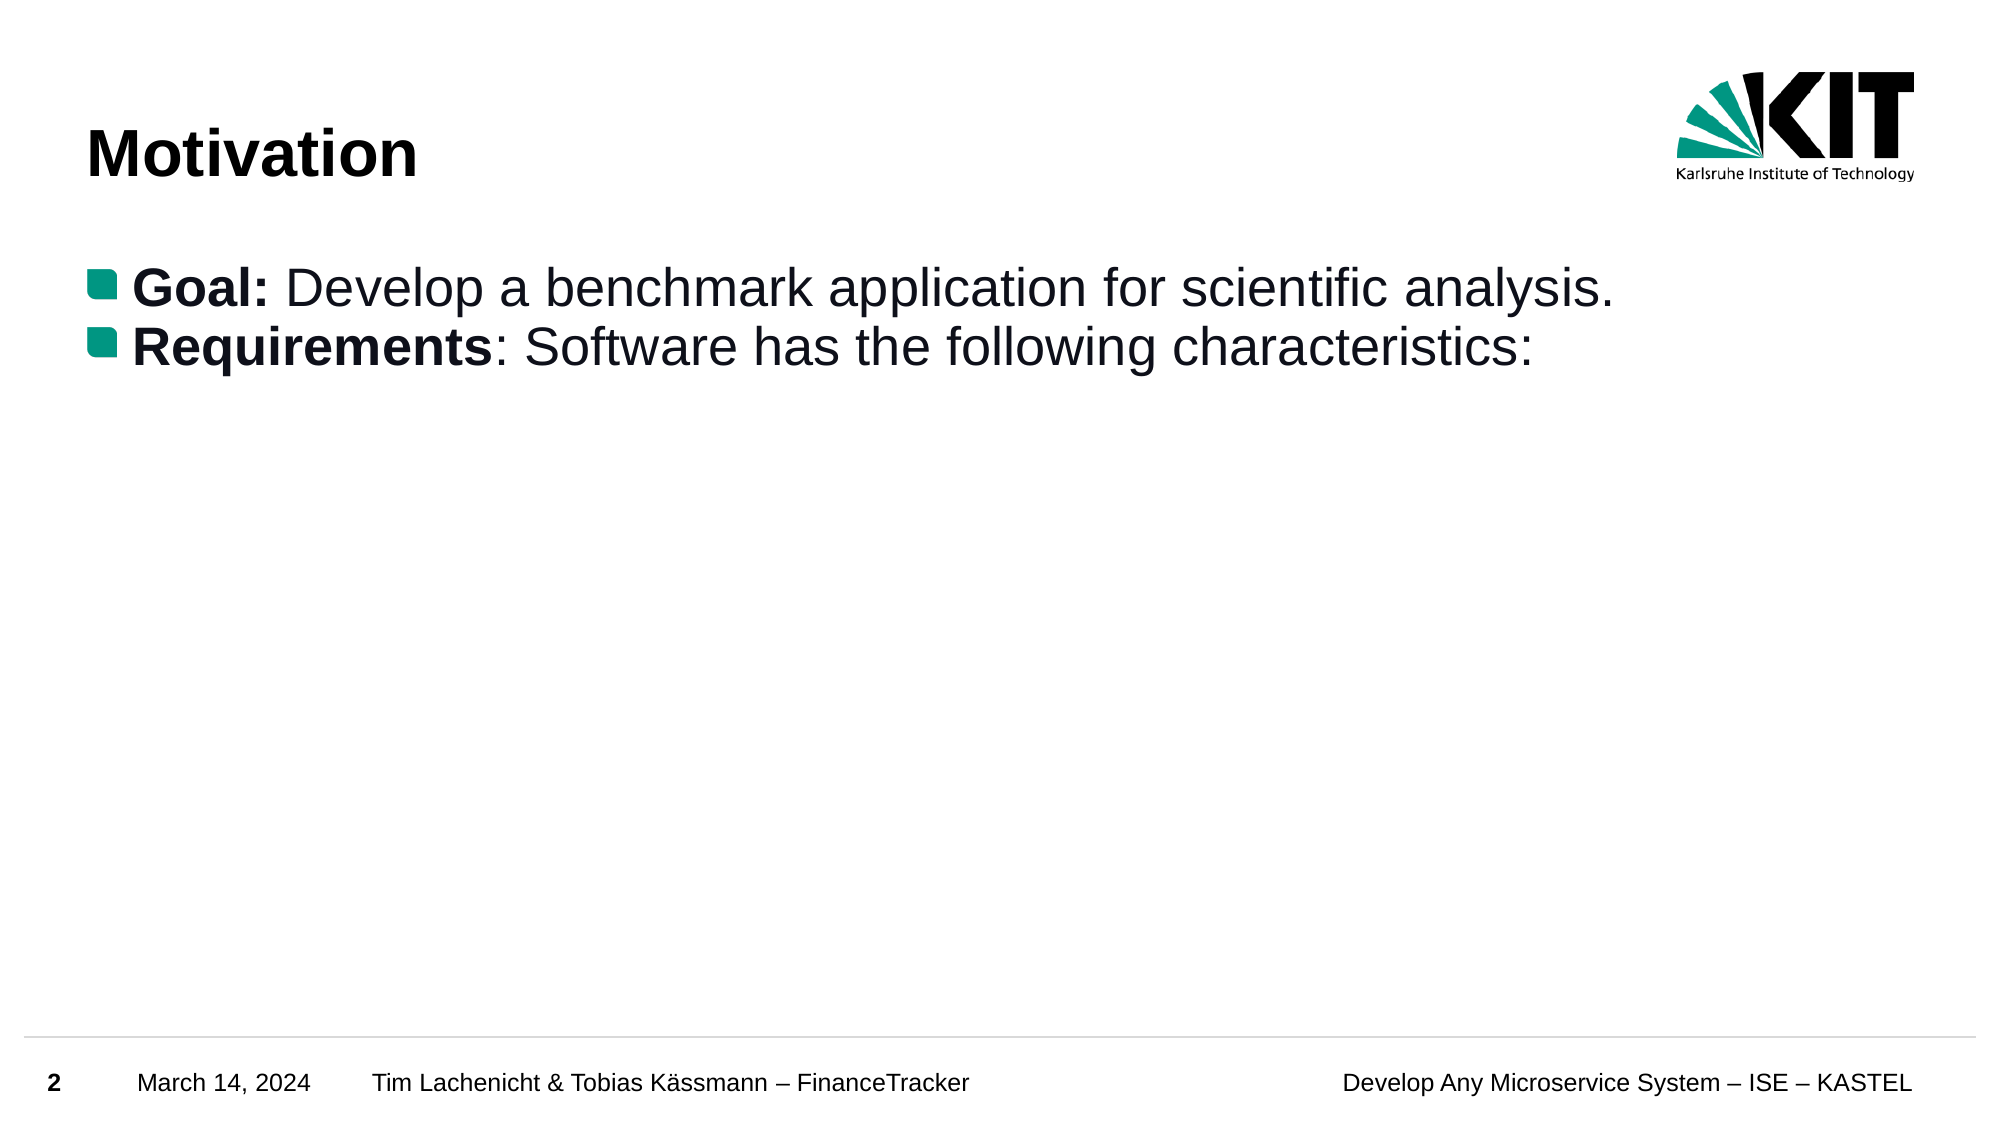

# Motivation
Goal: Develop a benchmark application for scientific analysis.
Requirements: Software has the following characteristics:

2
March 14, 2024